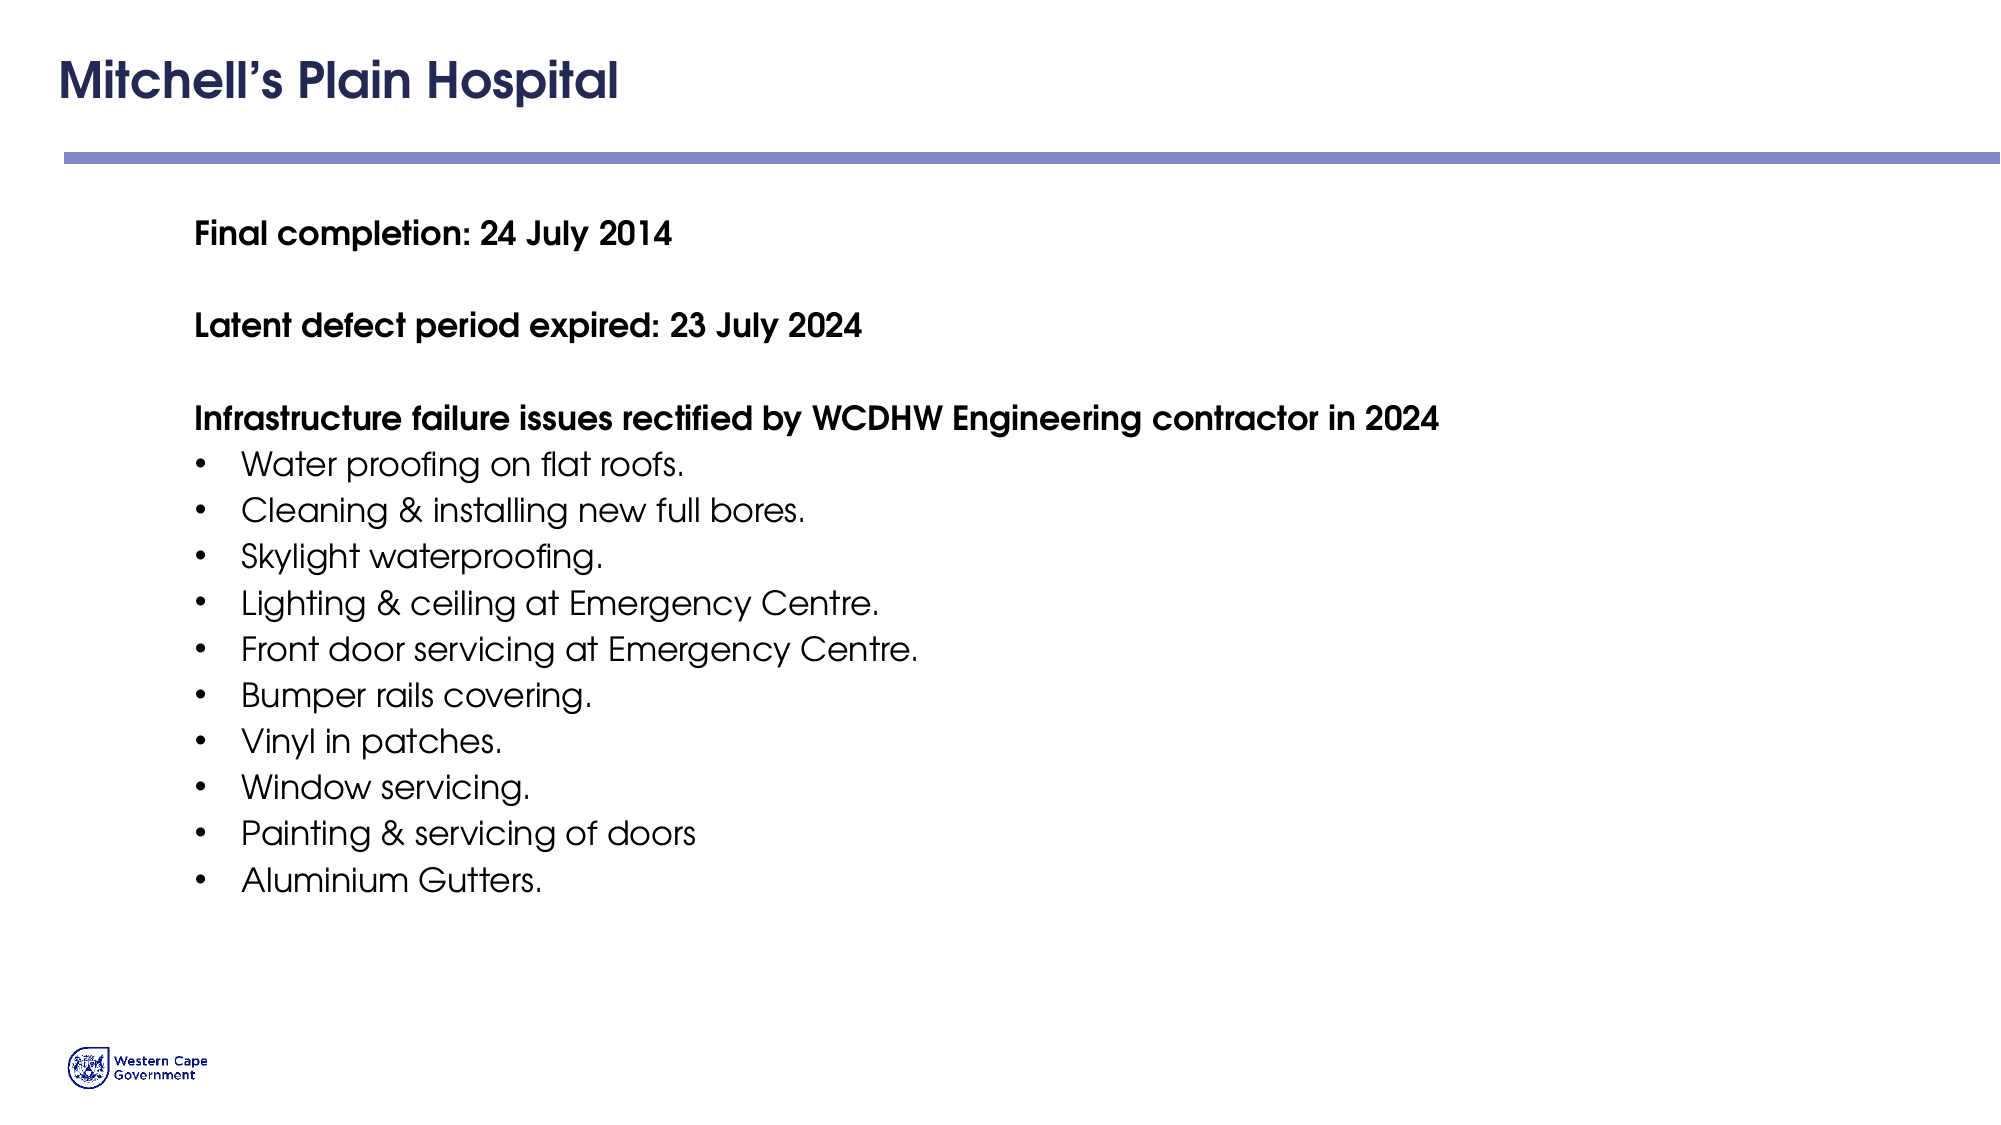

# Mitchell’s Plain Hospital

Final completion: 24 July 2014

Latent defect period expired: 23 July 2024

Infrastructure failure issues rectified by WCDHW Engineering contractor in 2024
Water proofing on flat roofs.
Cleaning & installing new full bores.
Skylight waterproofing.
Lighting & ceiling at Emergency Centre.
Front door servicing at Emergency Centre.
Bumper rails covering.
Vinyl in patches.
Window servicing.
Painting & servicing of doors
Aluminium Gutters.